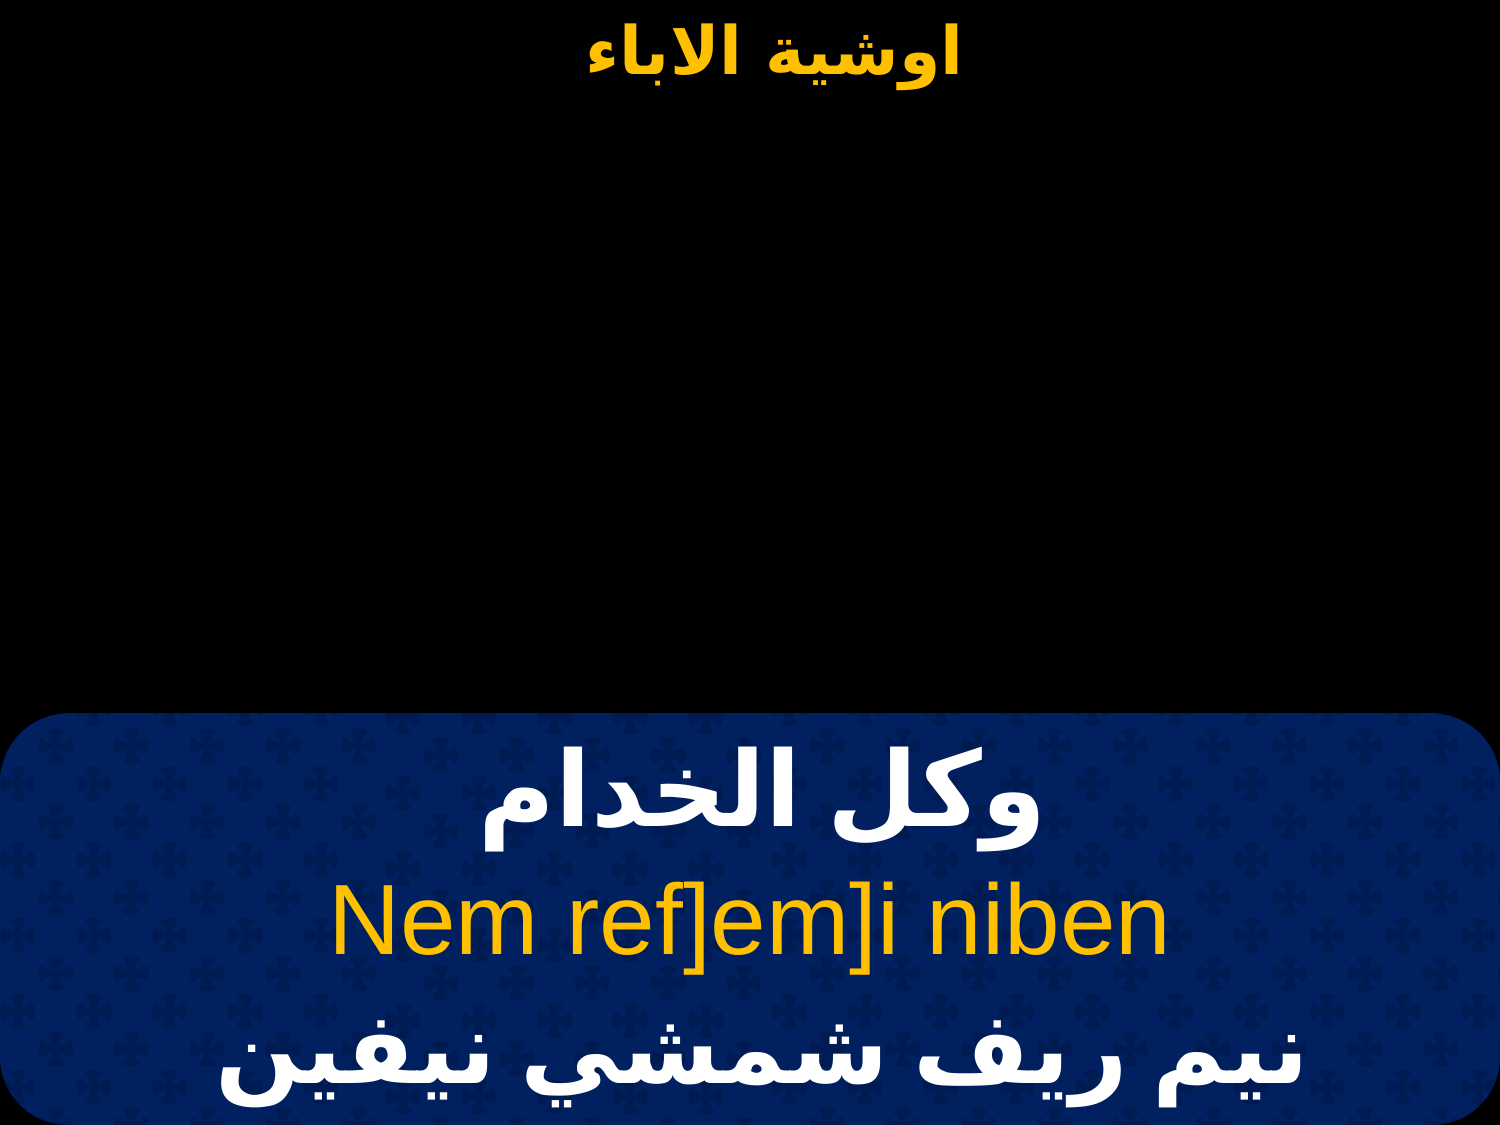

# وكل الخدام
Nem ref]em]i niben
نيم ريف شمشي نيفين